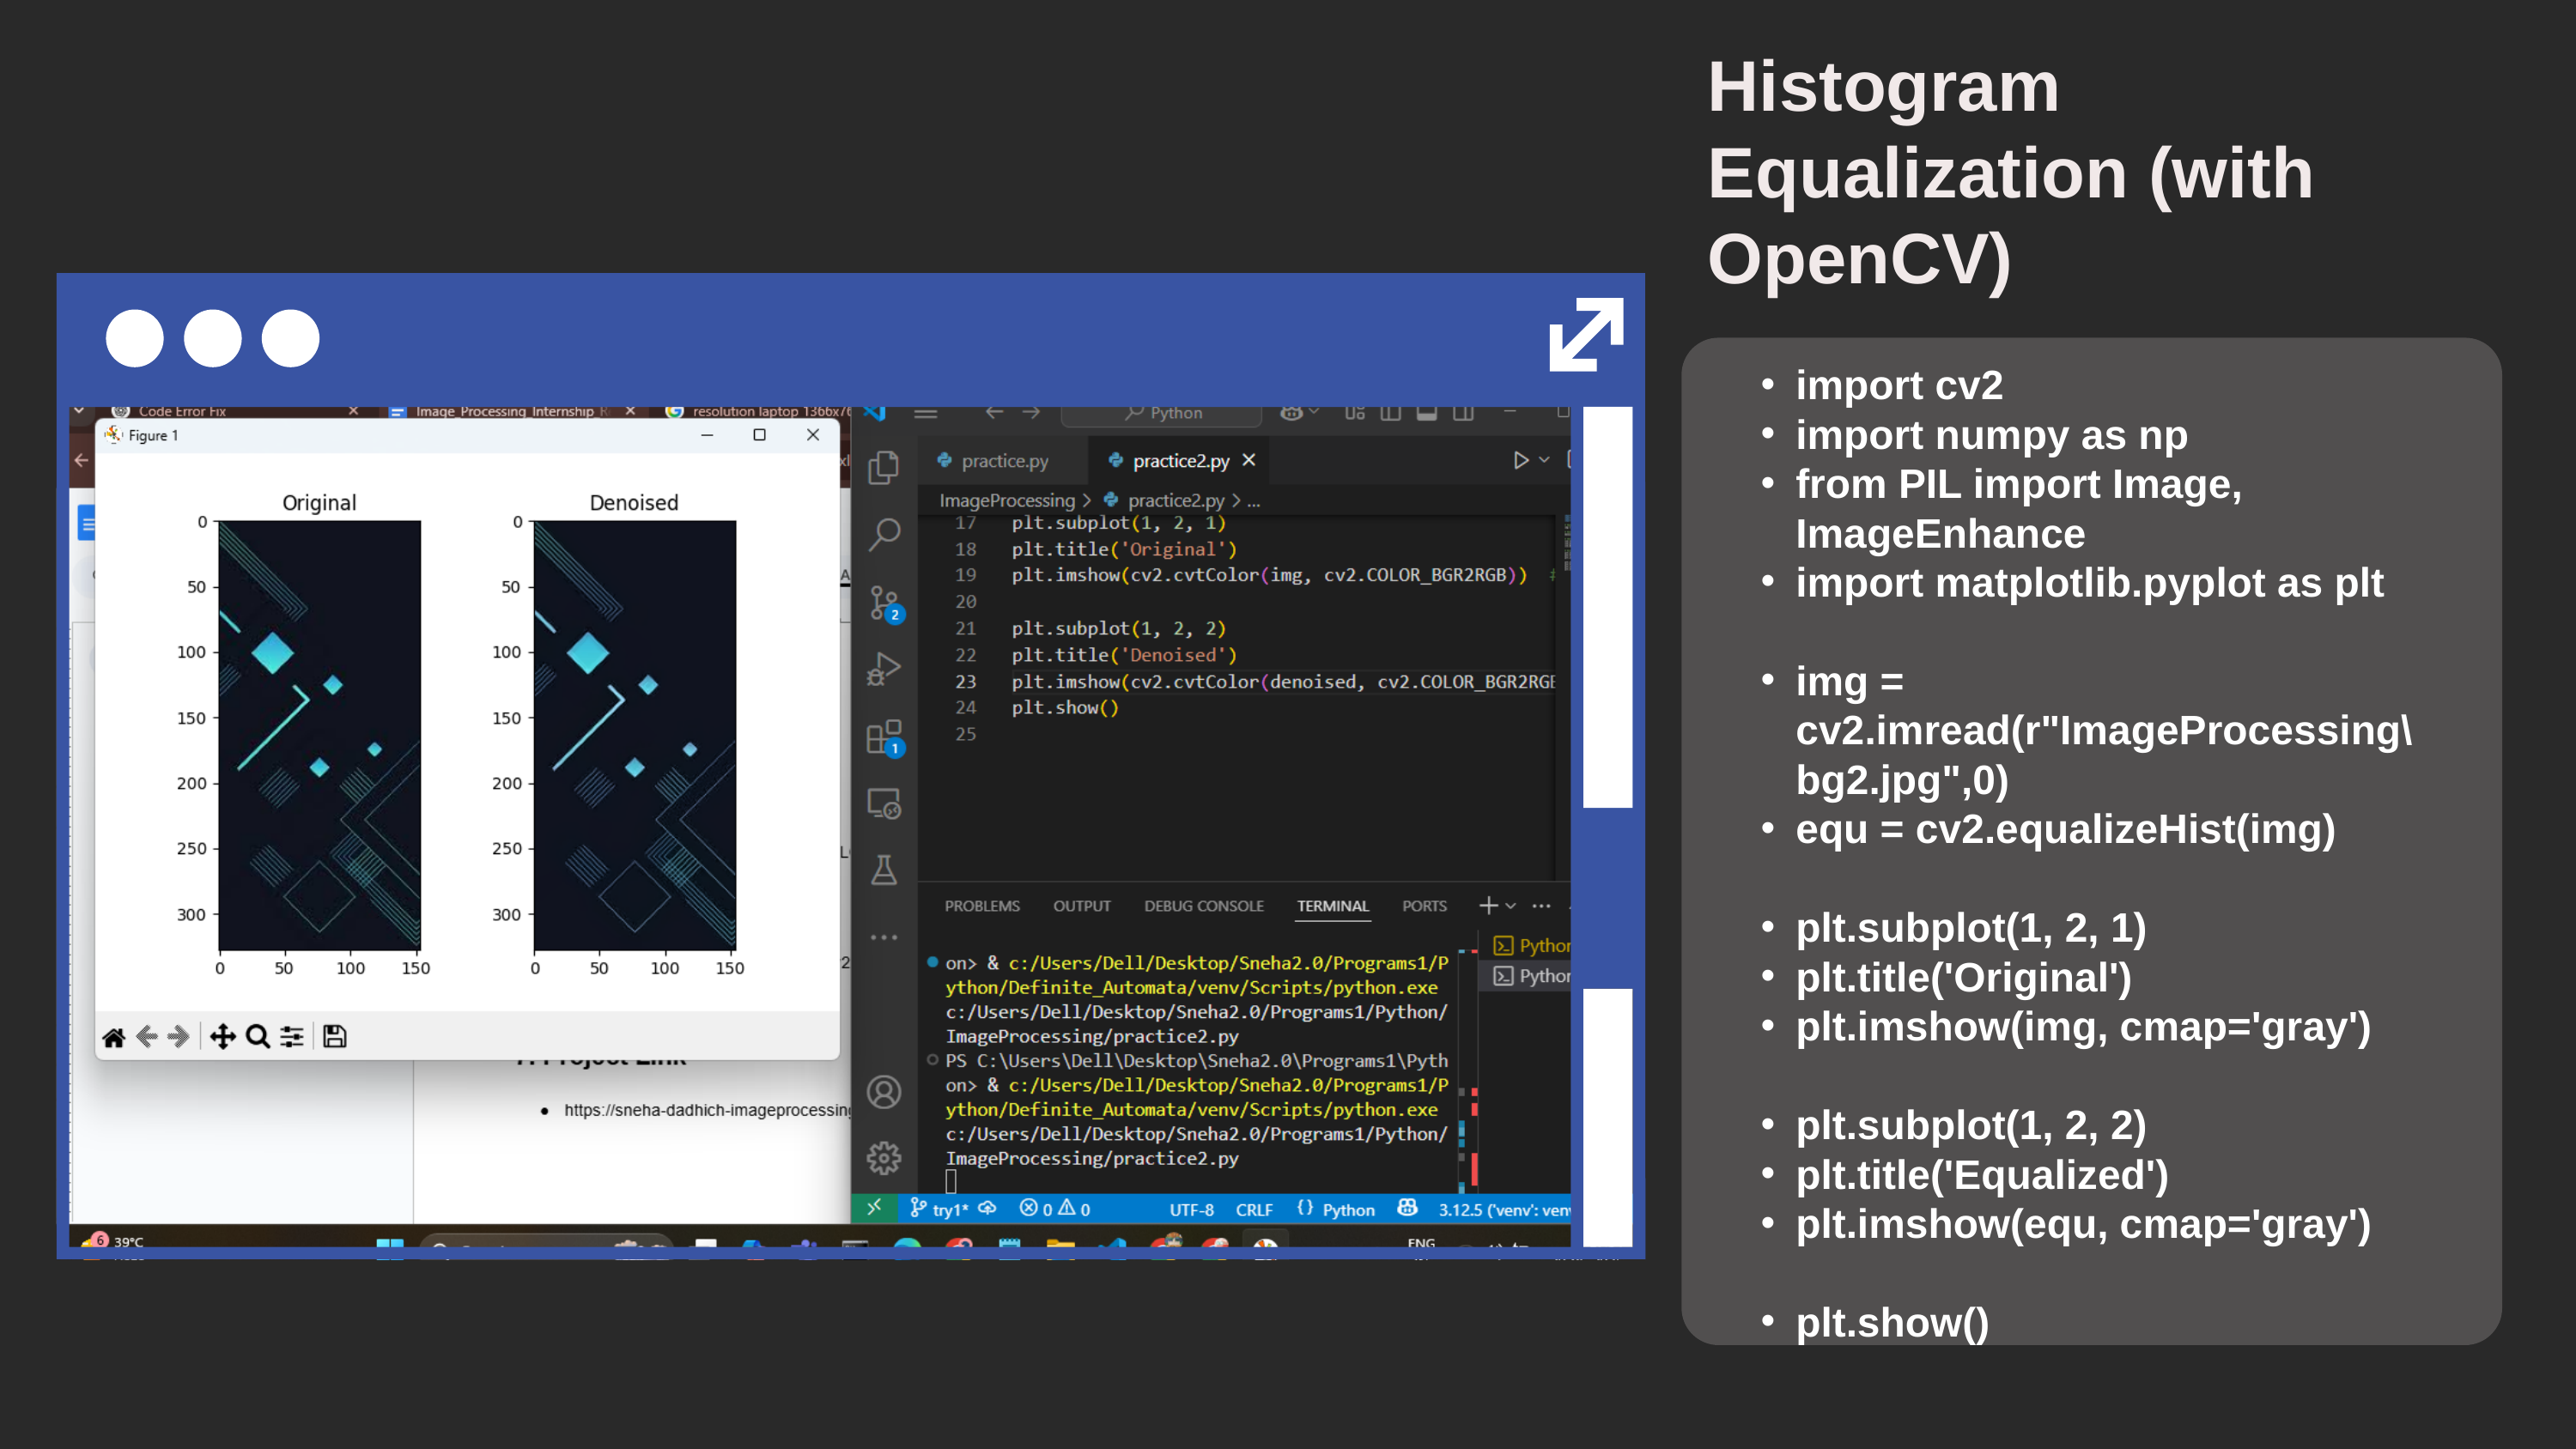

Histogram Equalization (with OpenCV)

import cv2
import numpy as np
from PIL import Image, ImageEnhance
import matplotlib.pyplot as plt

img = cv2.imread(r"ImageProcessing\bg2.jpg",0)
equ = cv2.equalizeHist(img)

plt.subplot(1, 2, 1)
plt.title('Original')
plt.imshow(img, cmap='gray')

plt.subplot(1, 2, 2)
plt.title('Equalized')
plt.imshow(equ, cmap='gray')

plt.show()